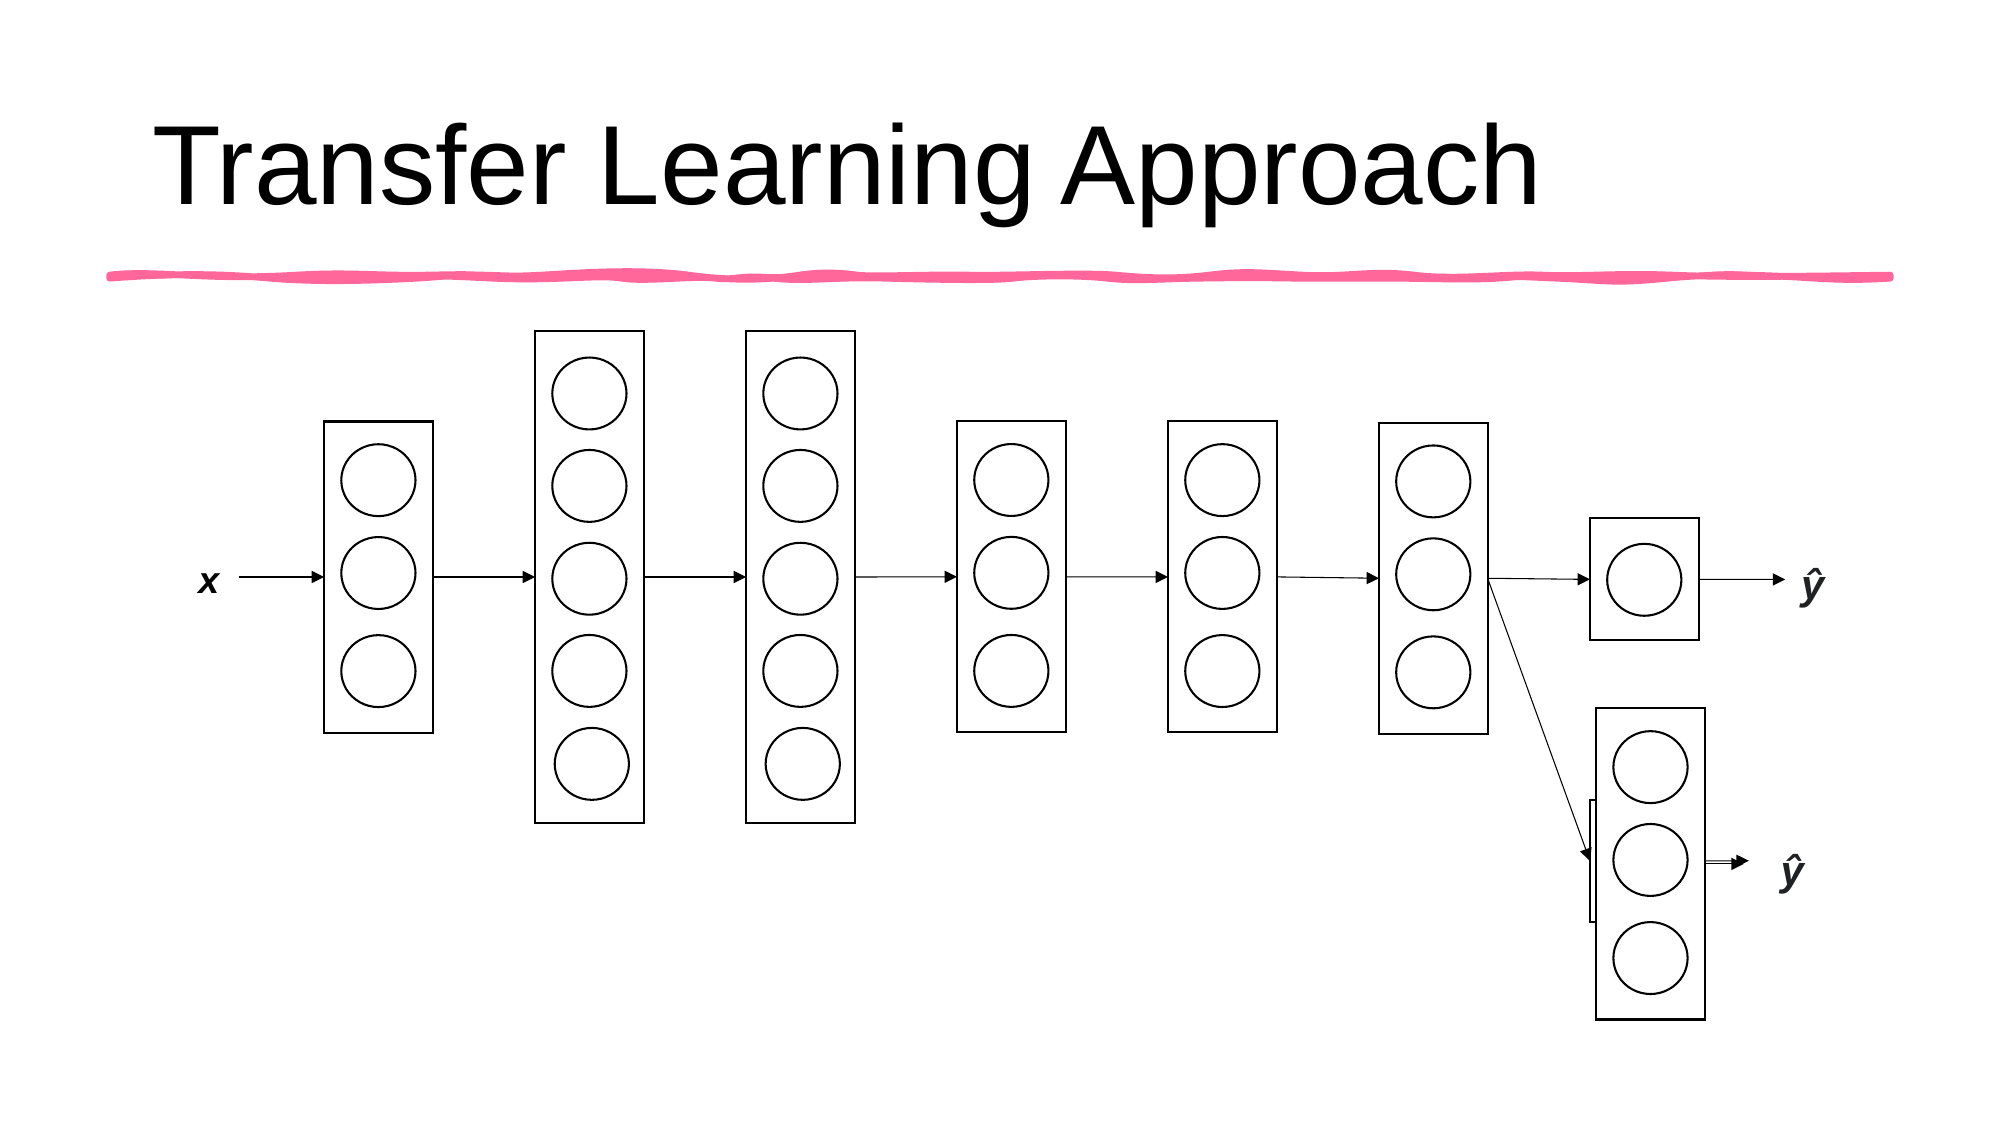

# Transfer Learning Approach

x
ŷ

ŷ